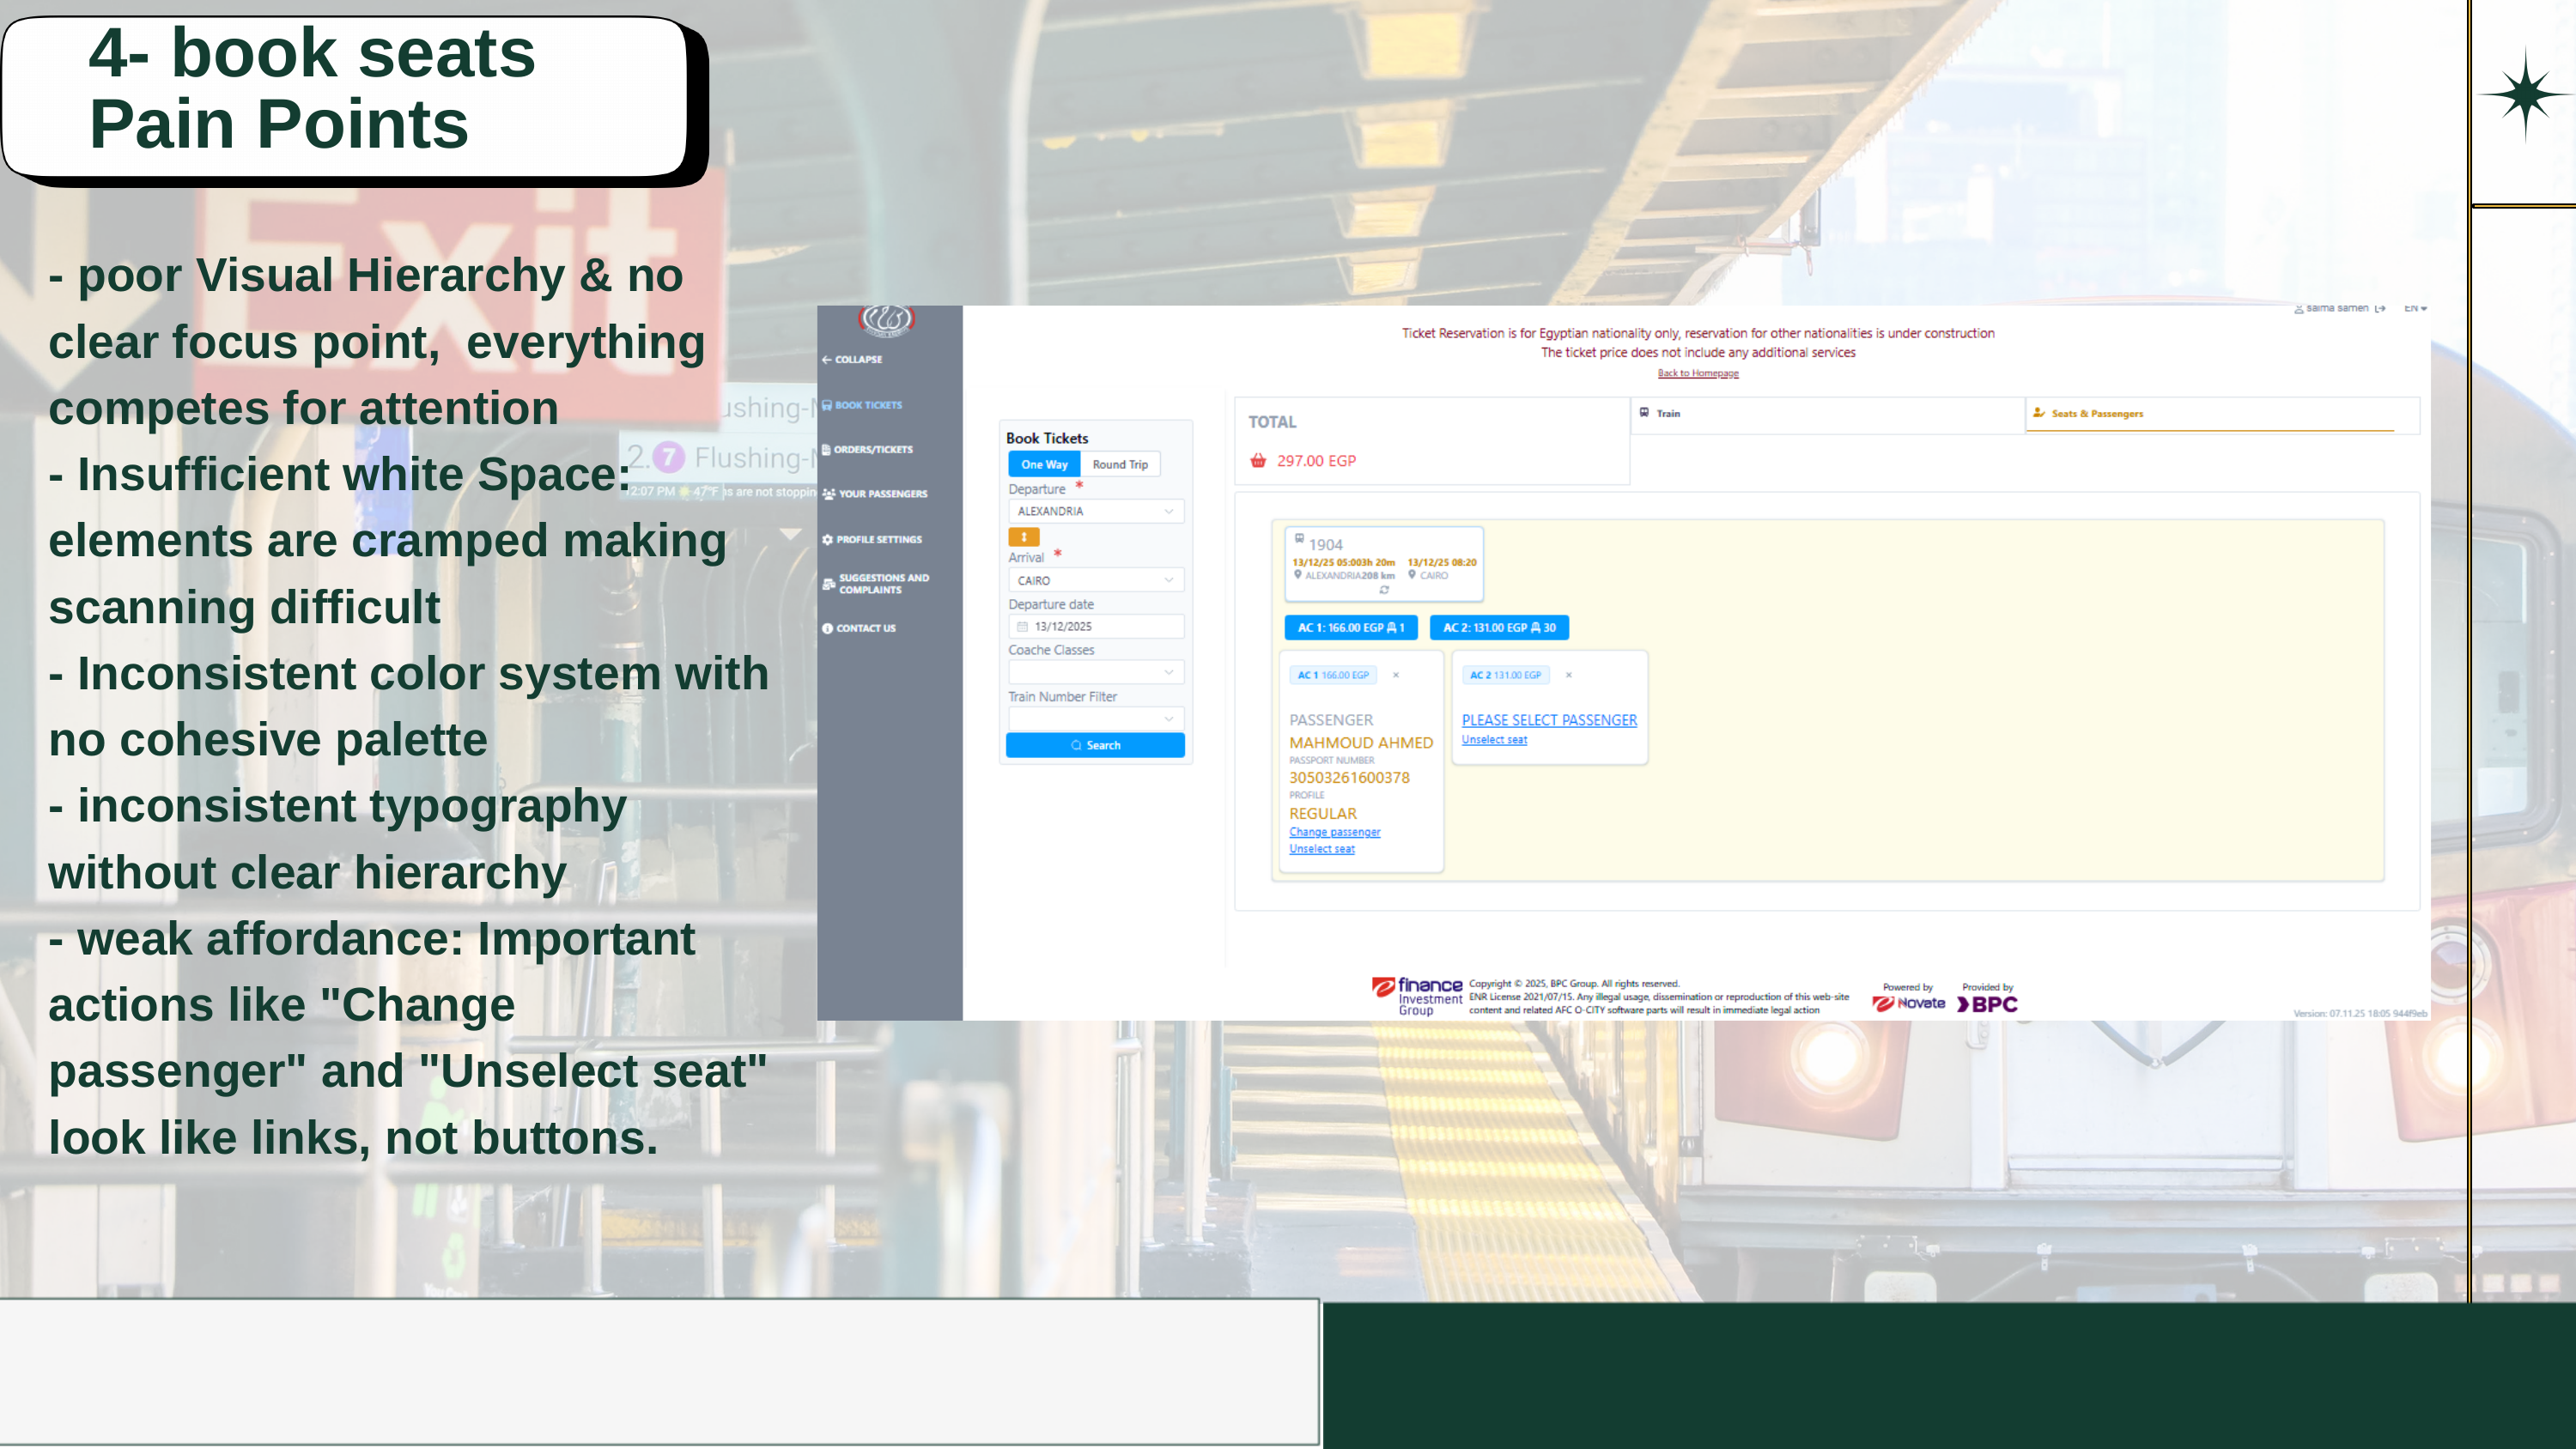

4- book seats Pain Points

- poor Visual Hierarchy & no clear focus point,  everything competes for attention
- Insufficient white Space: elements are cramped making scanning difficult
- Inconsistent color system with no cohesive palette
- inconsistent typography without clear hierarchy
- weak affordance: Important actions like "Change passenger" and "Unselect seat" look like links, not buttons.